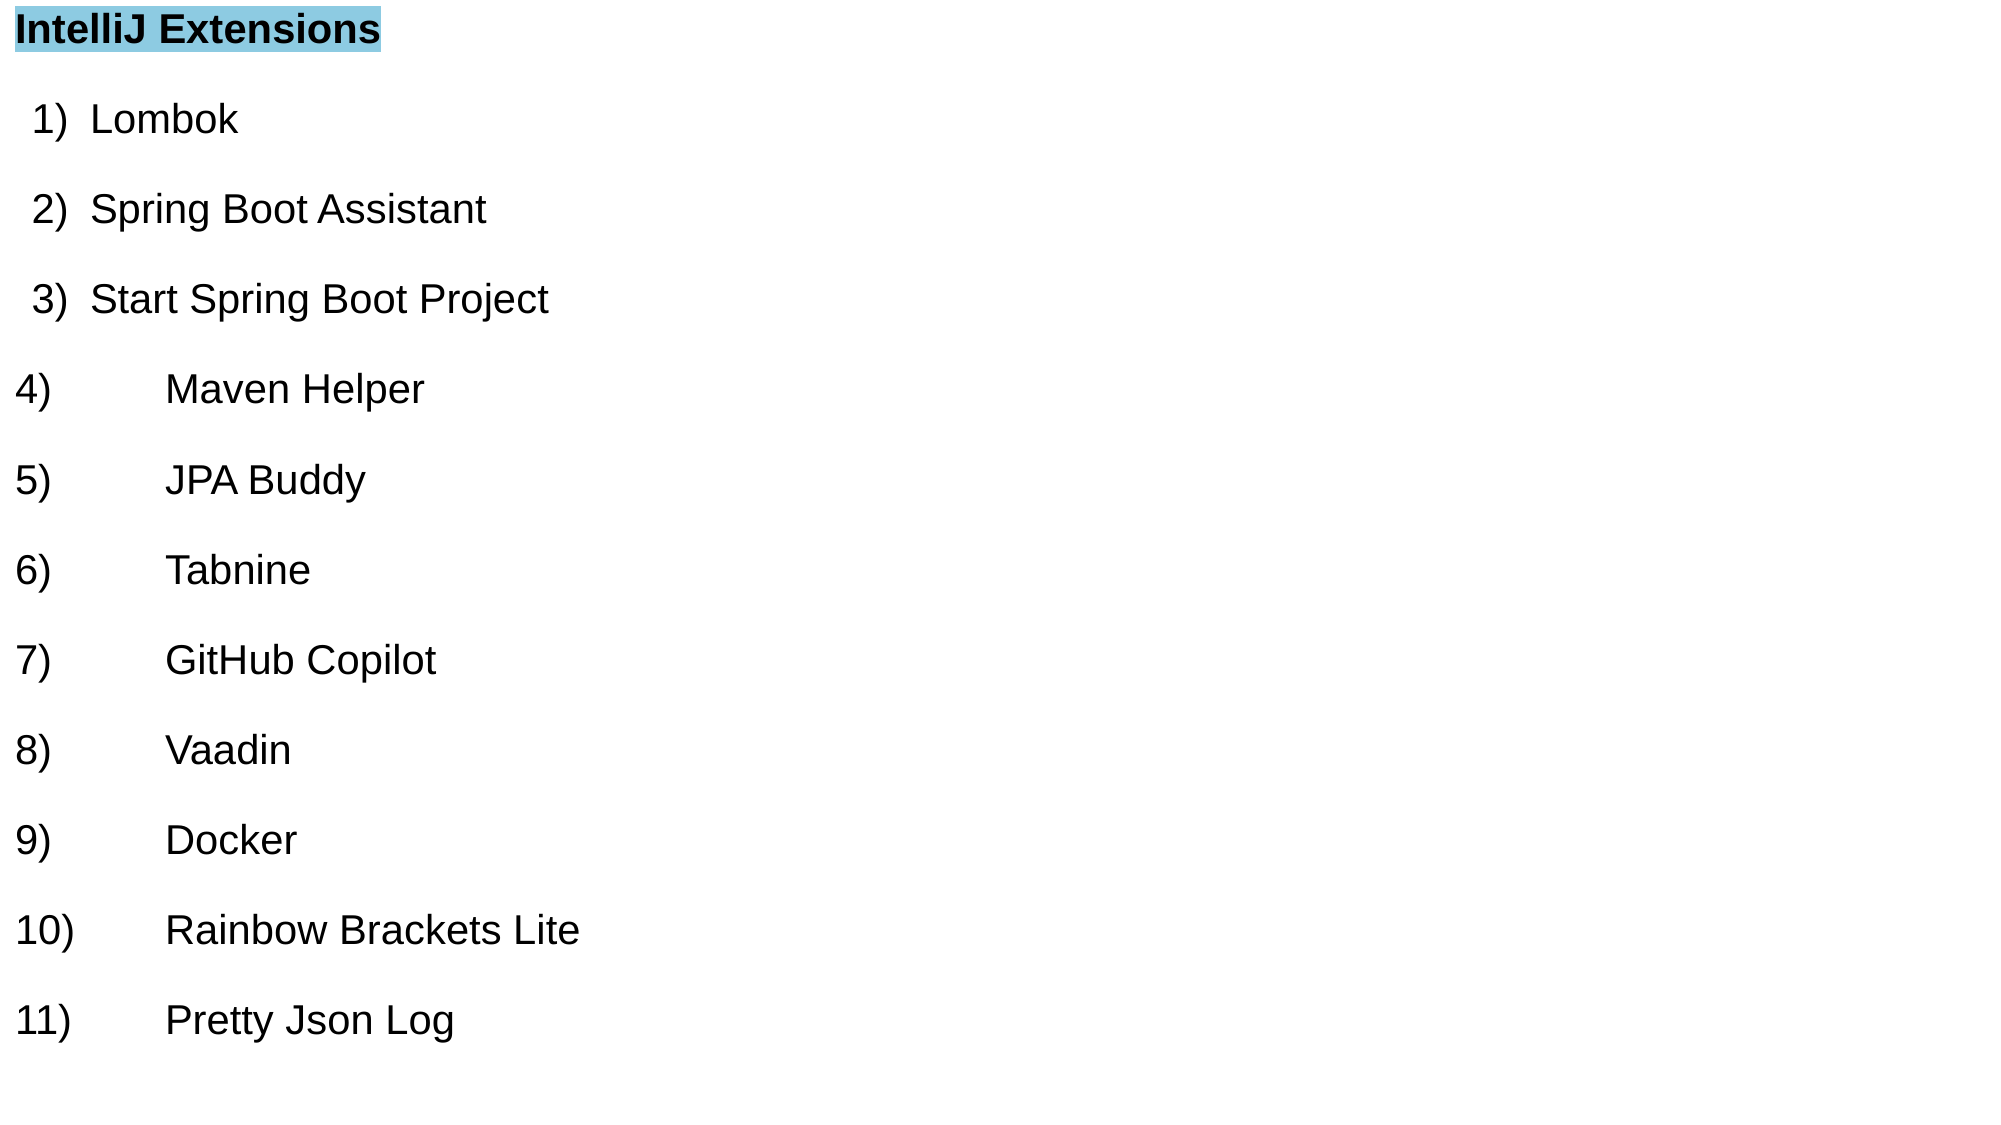

IntelliJ Extensions

Lombok

Spring Boot Assistant

Start Spring Boot Project

4)	Maven Helper

5)	JPA Buddy

6) 	Tabnine

7)	GitHub Copilot

8)	Vaadin

9)	Docker

10)	Rainbow Brackets Lite

11)	Pretty Json Log